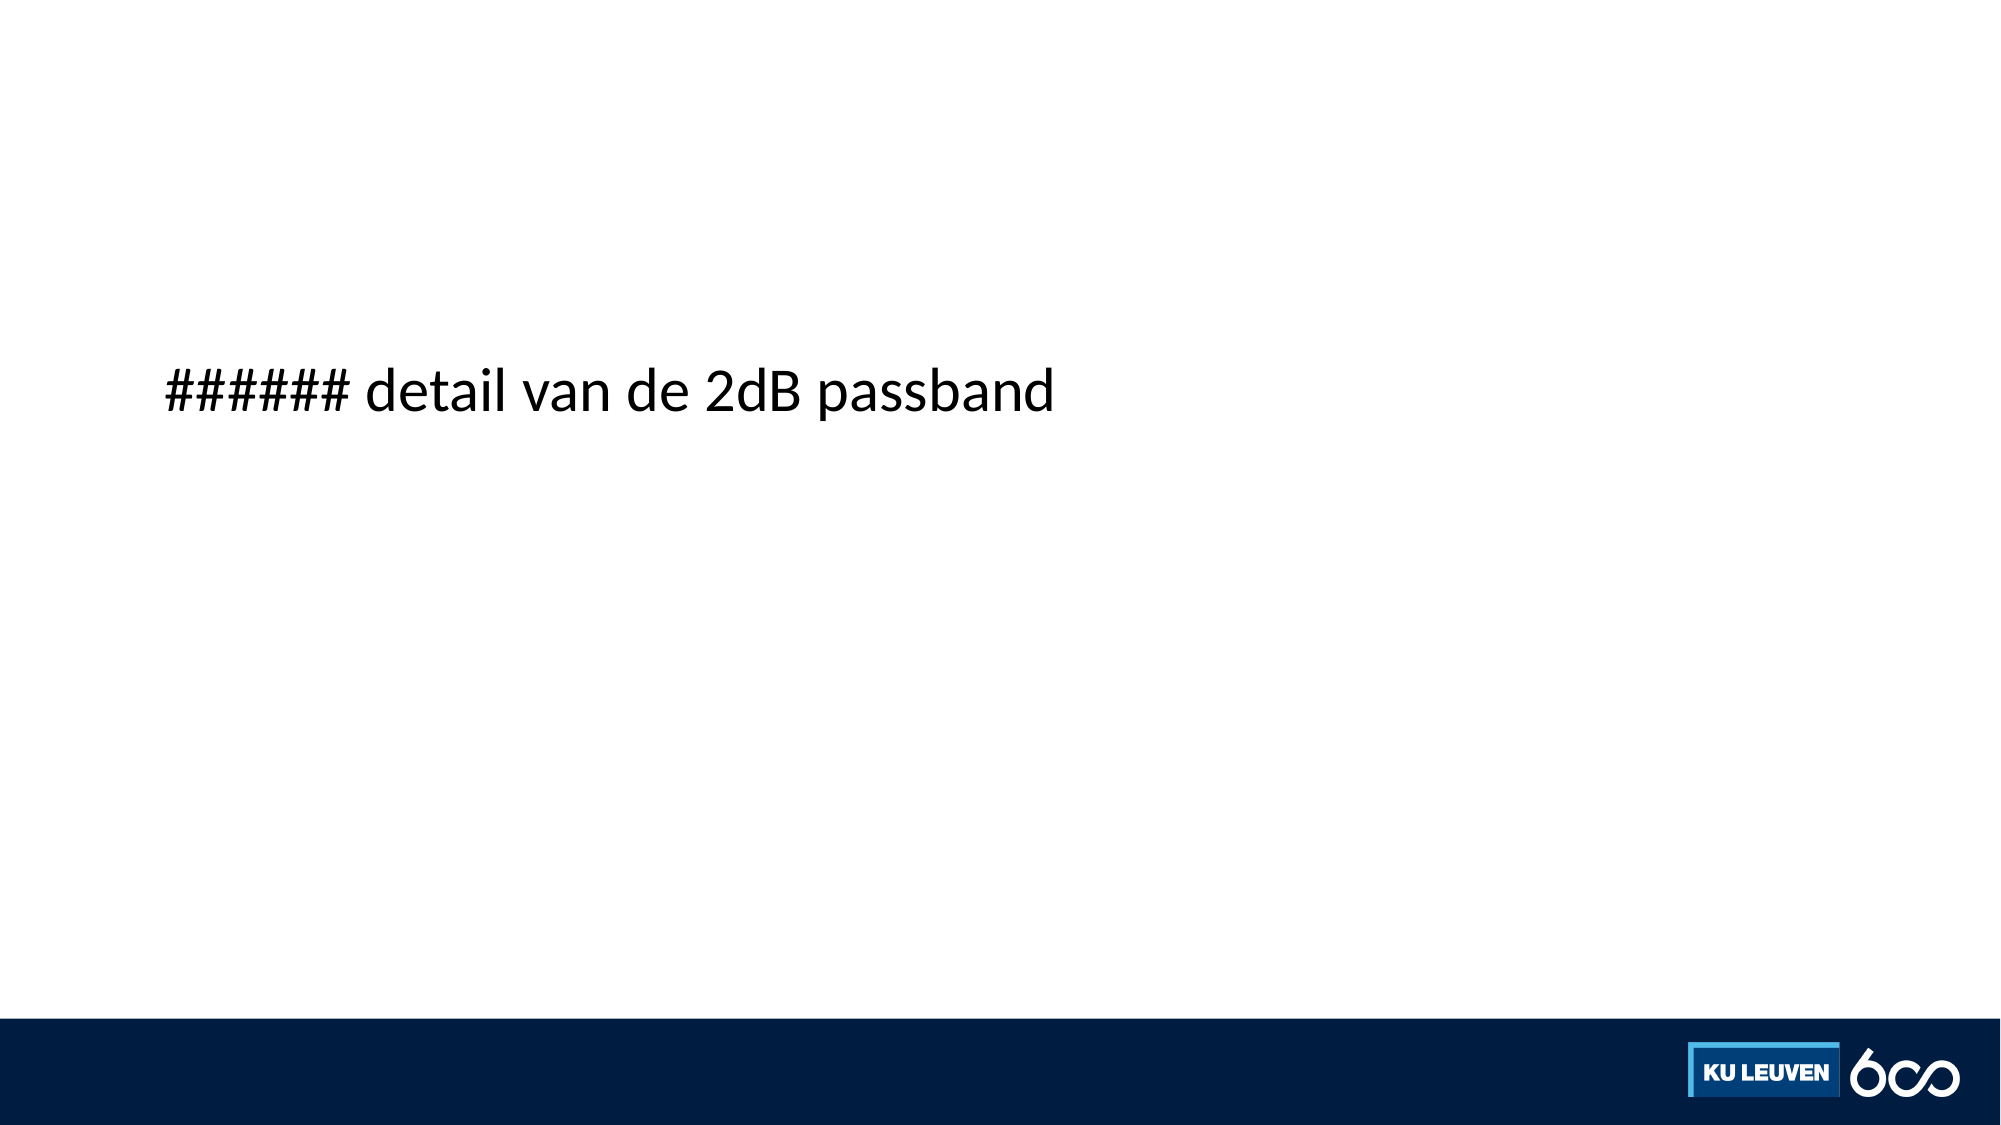

#
###### detail van de 2dB passband